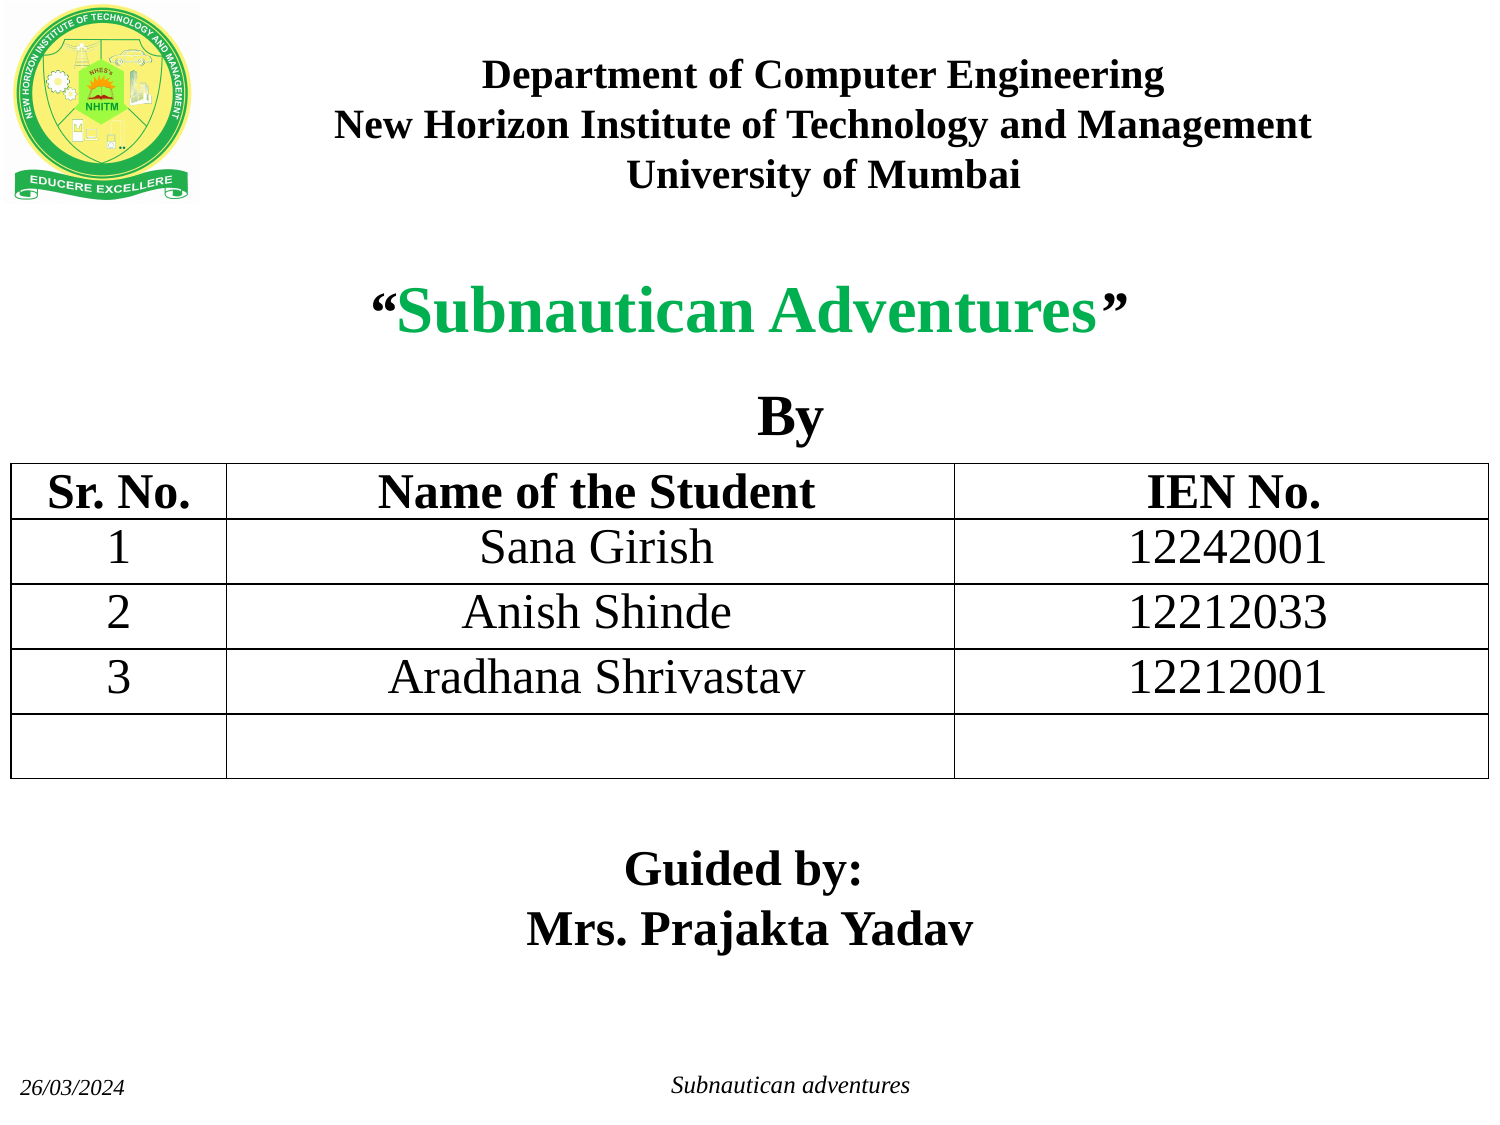

Department of Computer Engineering
New Horizon Institute of Technology and Management
University of Mumbai

“Subnautican Adventures”
By
| Sr. No. | Name of the Student | IEN No. |
| --- | --- | --- |
| 1 | Sana Girish | 12242001 |
| 2 | Anish Shinde | 12212033 |
| 3 | Aradhana Shrivastav | 12212001 |
|  |  |  |
Guided by:
Mrs. Prajakta Yadav

Subnautican adventures
26/03/2024